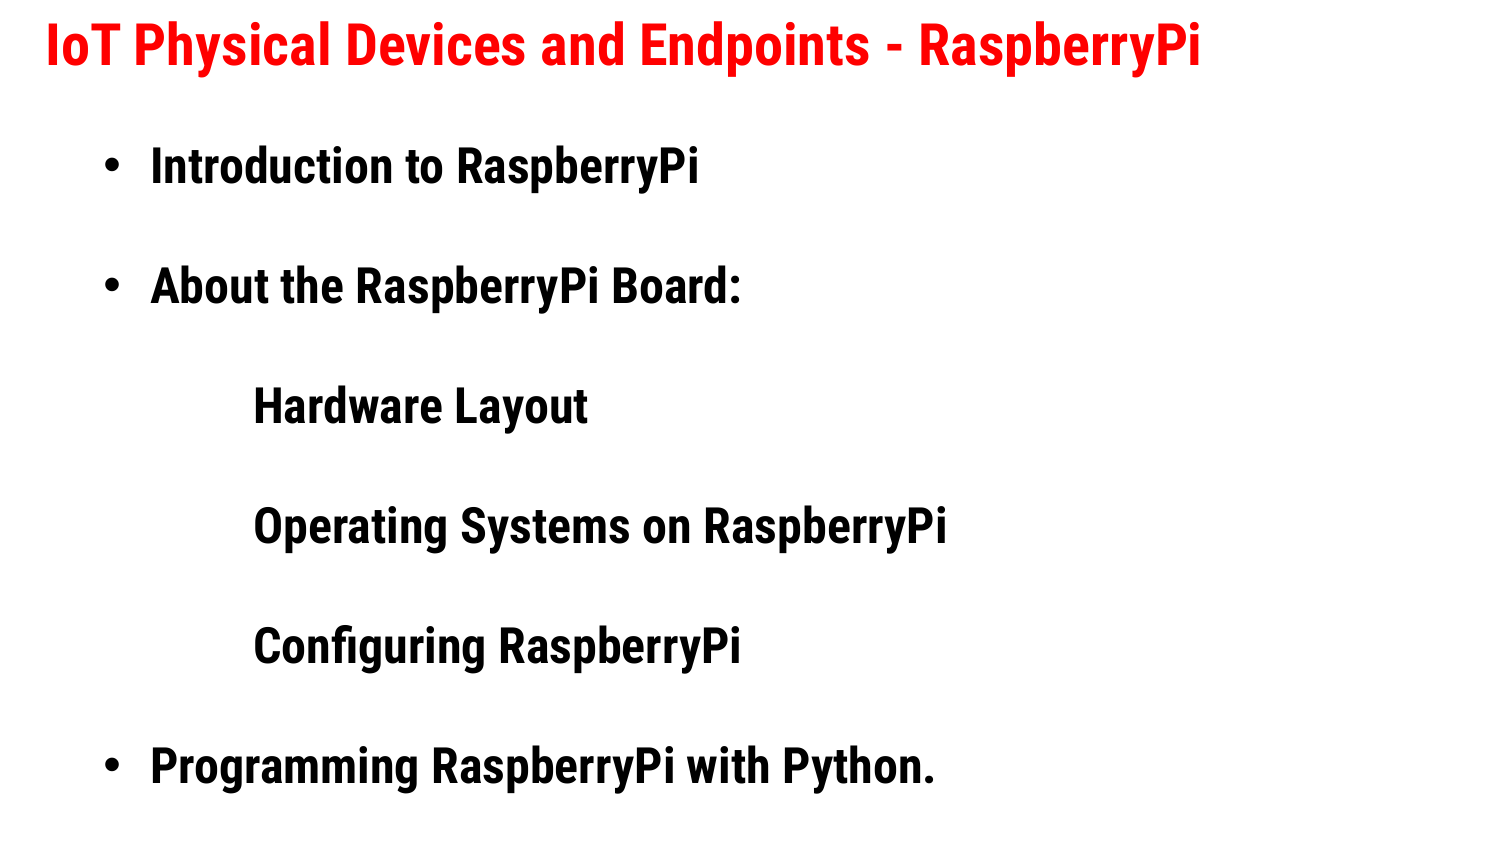

IoT Physical Devices and Endpoints - RaspberryPi
Introduction to RaspberryPi
About the RaspberryPi Board:
	Hardware Layout
	Operating Systems on RaspberryPi
	Configuring RaspberryPi
Programming RaspberryPi with Python.